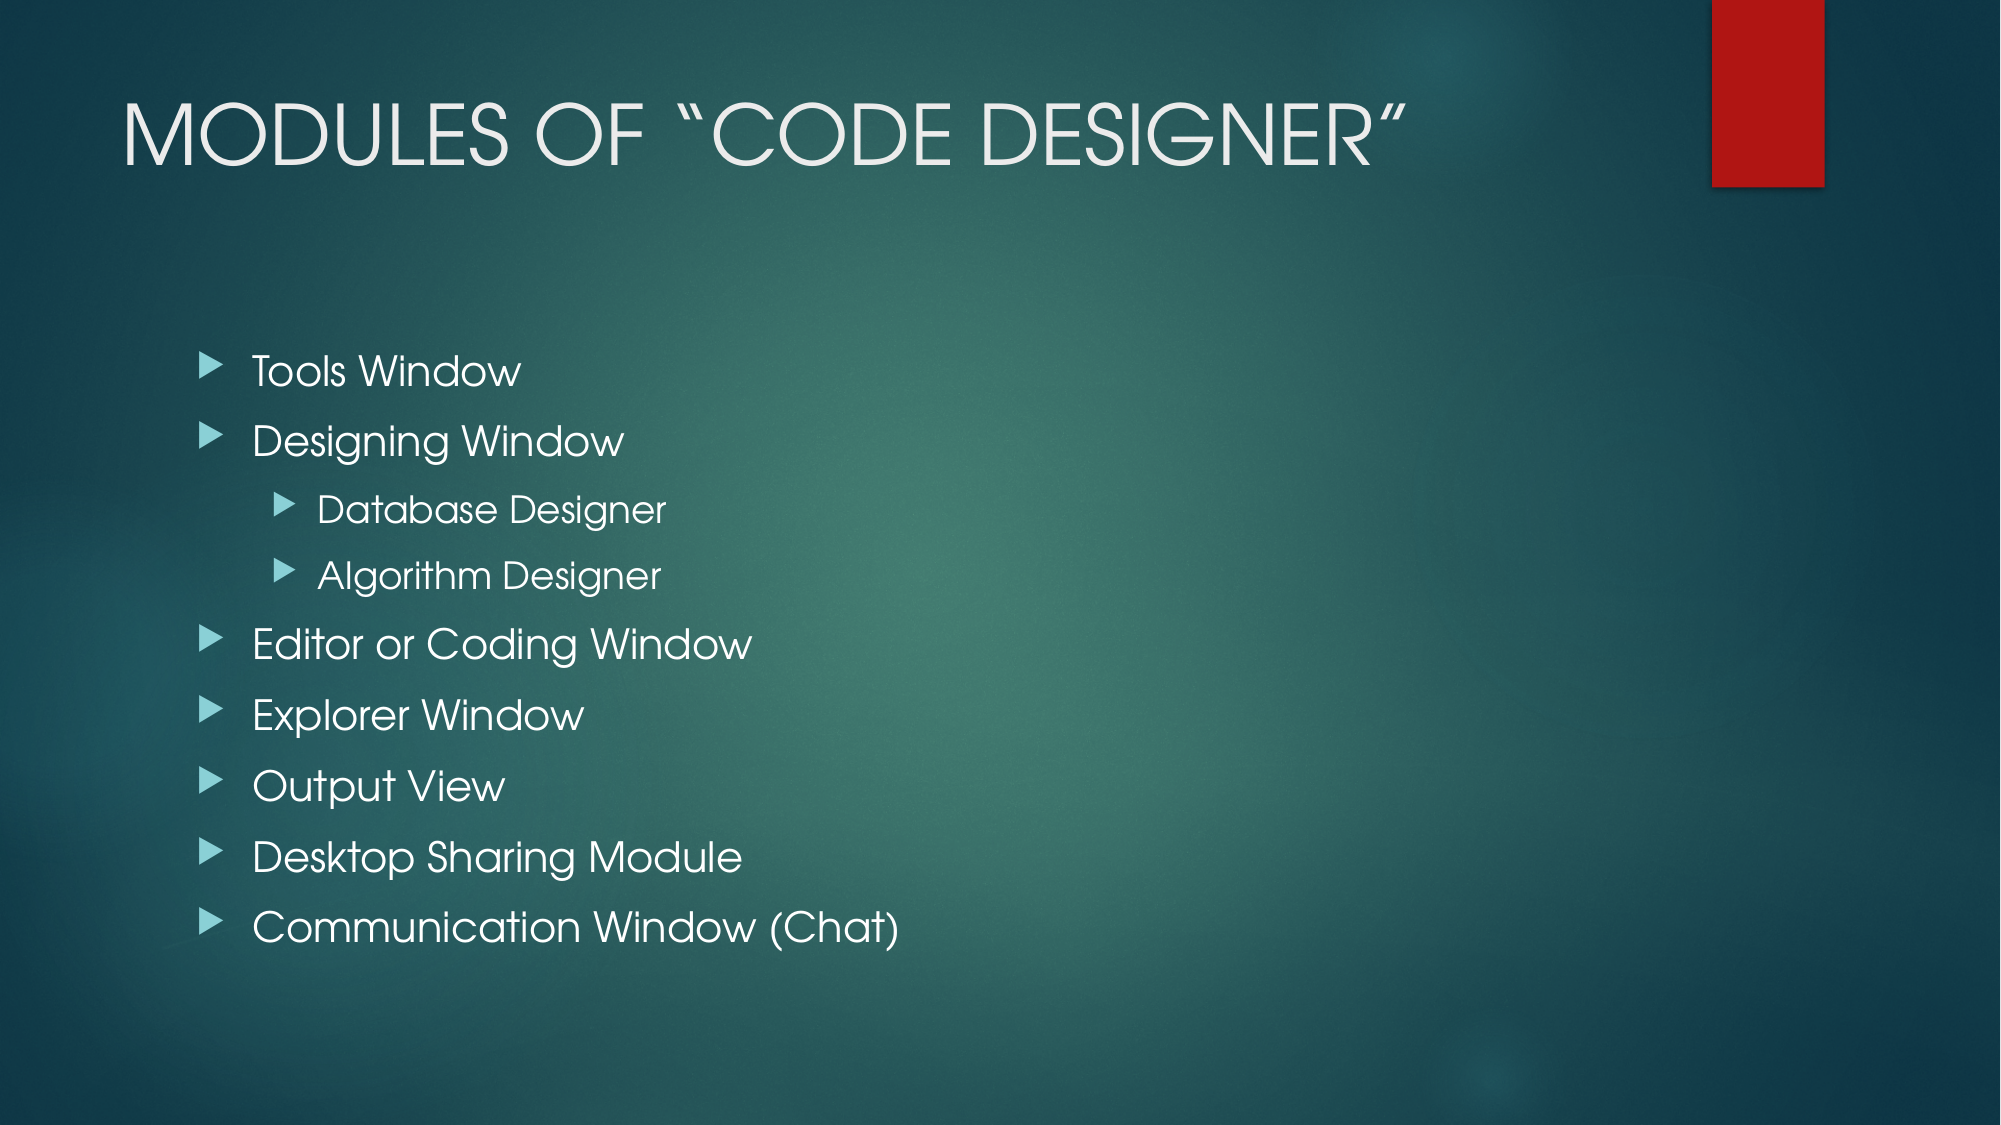

# MODULES OF “CODE DESIGNER”
Tools Window
Designing Window
Database Designer
Algorithm Designer
Editor or Coding Window
Explorer Window
Output View
Desktop Sharing Module
Communication Window (Chat)